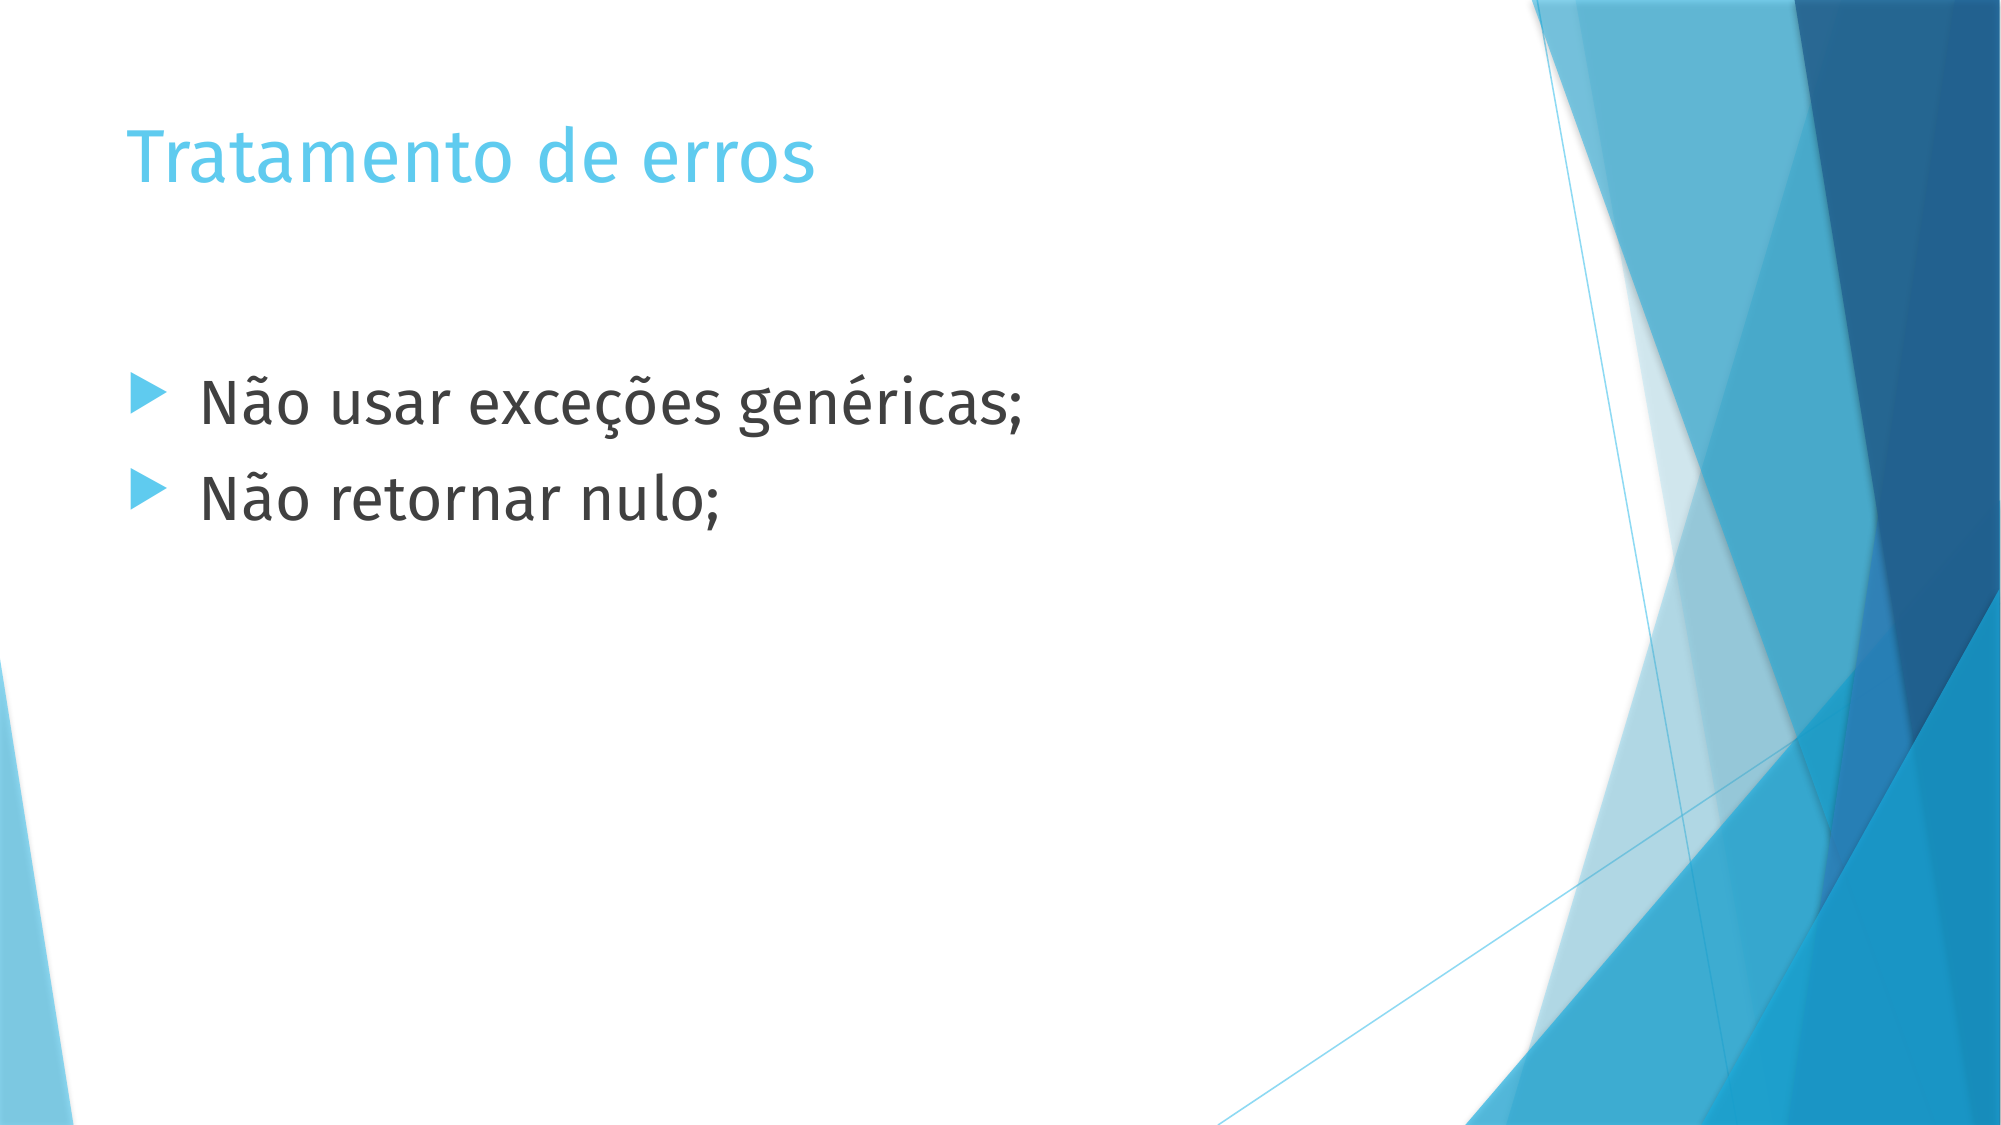

# Tratamento de erros
 Não usar exceções genéricas;
 Não retornar nulo;